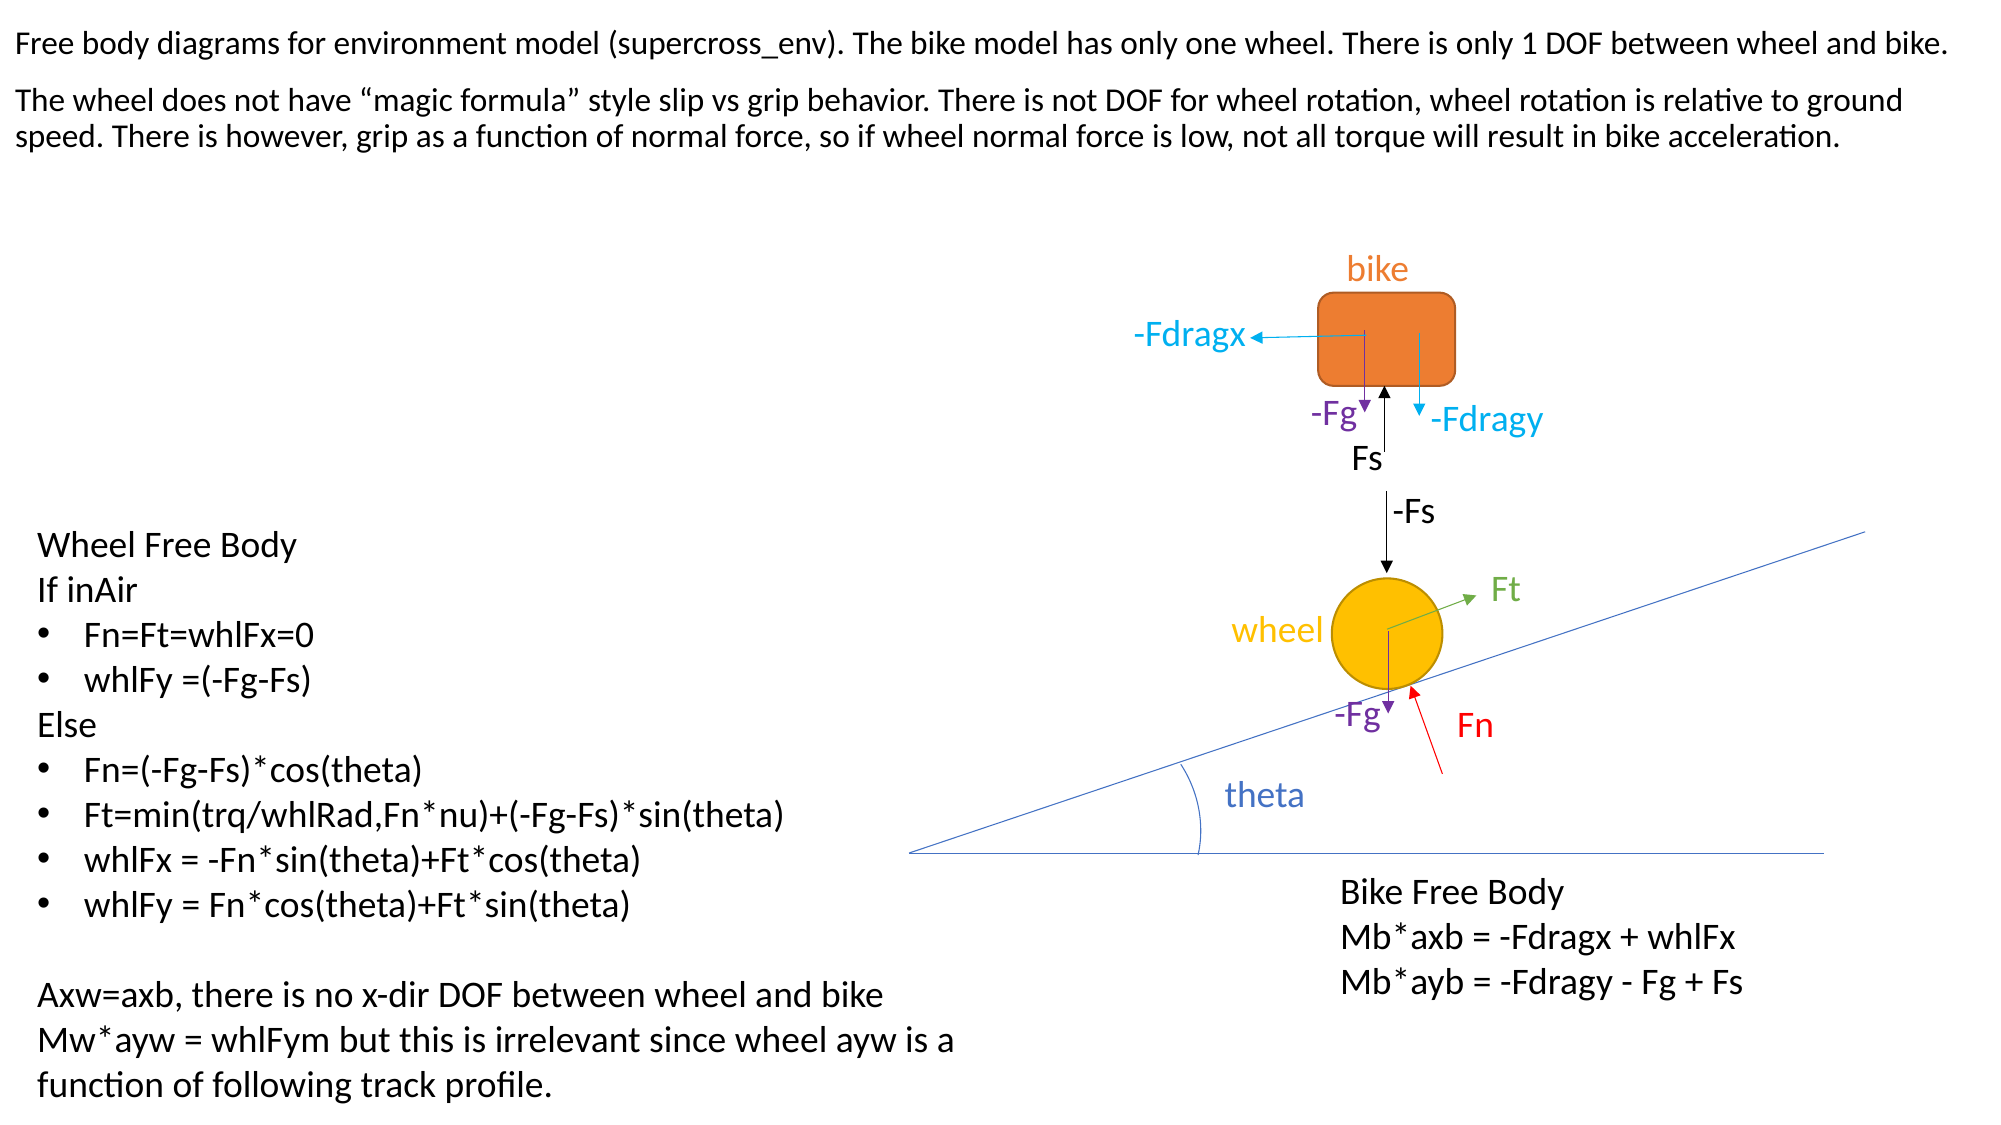

Free body diagrams for environment model (supercross_env). The bike model has only one wheel. There is only 1 DOF between wheel and bike.
The wheel does not have “magic formula” style slip vs grip behavior. There is not DOF for wheel rotation, wheel rotation is relative to ground speed. There is however, grip as a function of normal force, so if wheel normal force is low, not all torque will result in bike acceleration.
bike

-Fdragx
-Fg
-Fdragy
Fs
-Fs
Wheel Free Body
If inAir
Fn=Ft=whlFx=0
whlFy =(-Fg-Fs)
Else
Fn=(-Fg-Fs)*cos(theta)
Ft=min(trq/whlRad,Fn*nu)+(-Fg-Fs)*sin(theta)
whlFx = -Fn*sin(theta)+Ft*cos(theta)
whlFy = Fn*cos(theta)+Ft*sin(theta)

Axw=axb, there is no x-dir DOF between wheel and bike
Mw*ayw = whlFym but this is irrelevant since wheel ayw is a function of following track profile.
Ft

wheel
-Fg
Fn

theta
Bike Free Body
Mb*axb = -Fdragx + whlFx
Mb*ayb = -Fdragy - Fg + Fs